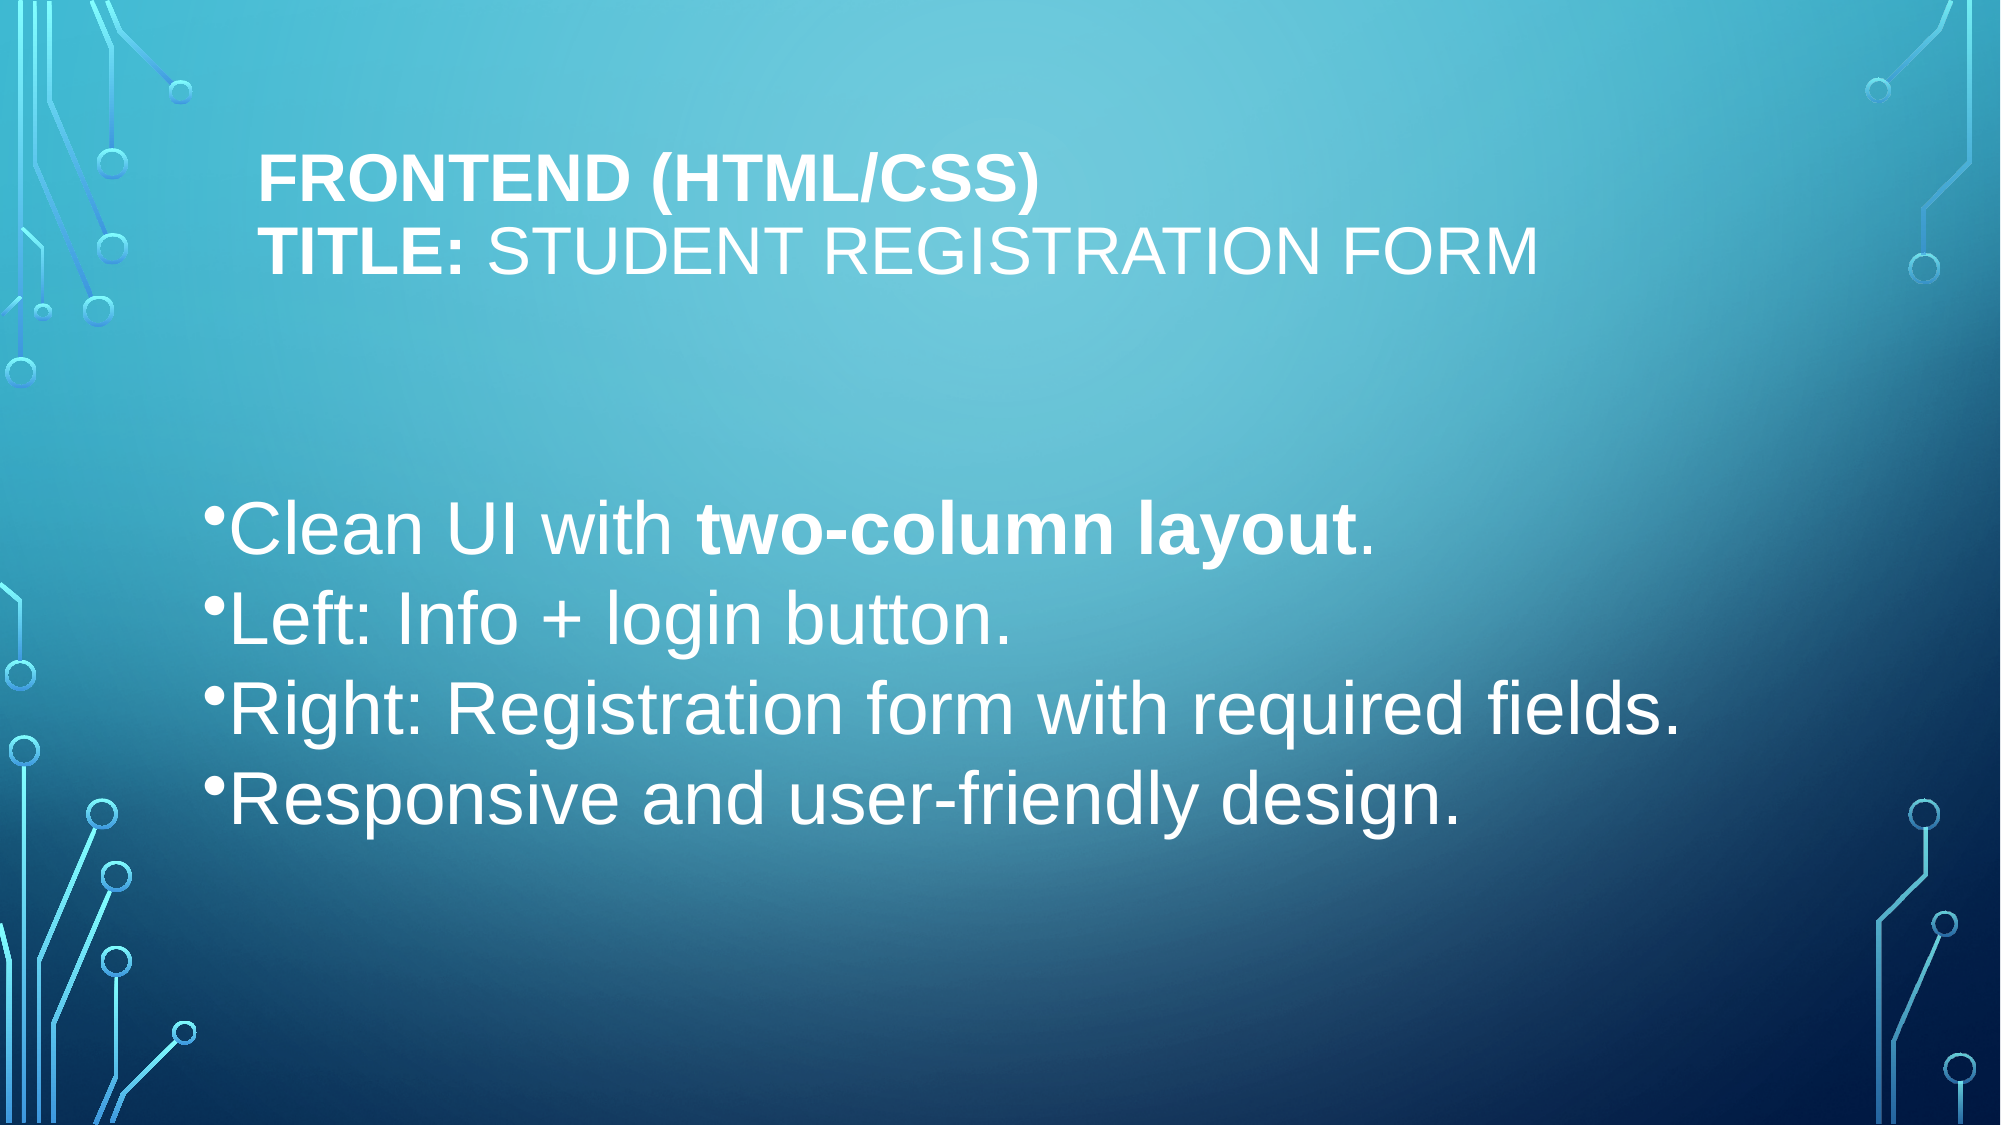

# Frontend (HTML/CSS) Title: STUDENT Registration Form
Clean UI with two-column layout.
Left: Info + login button.
Right: Registration form with required fields.
Responsive and user-friendly design.